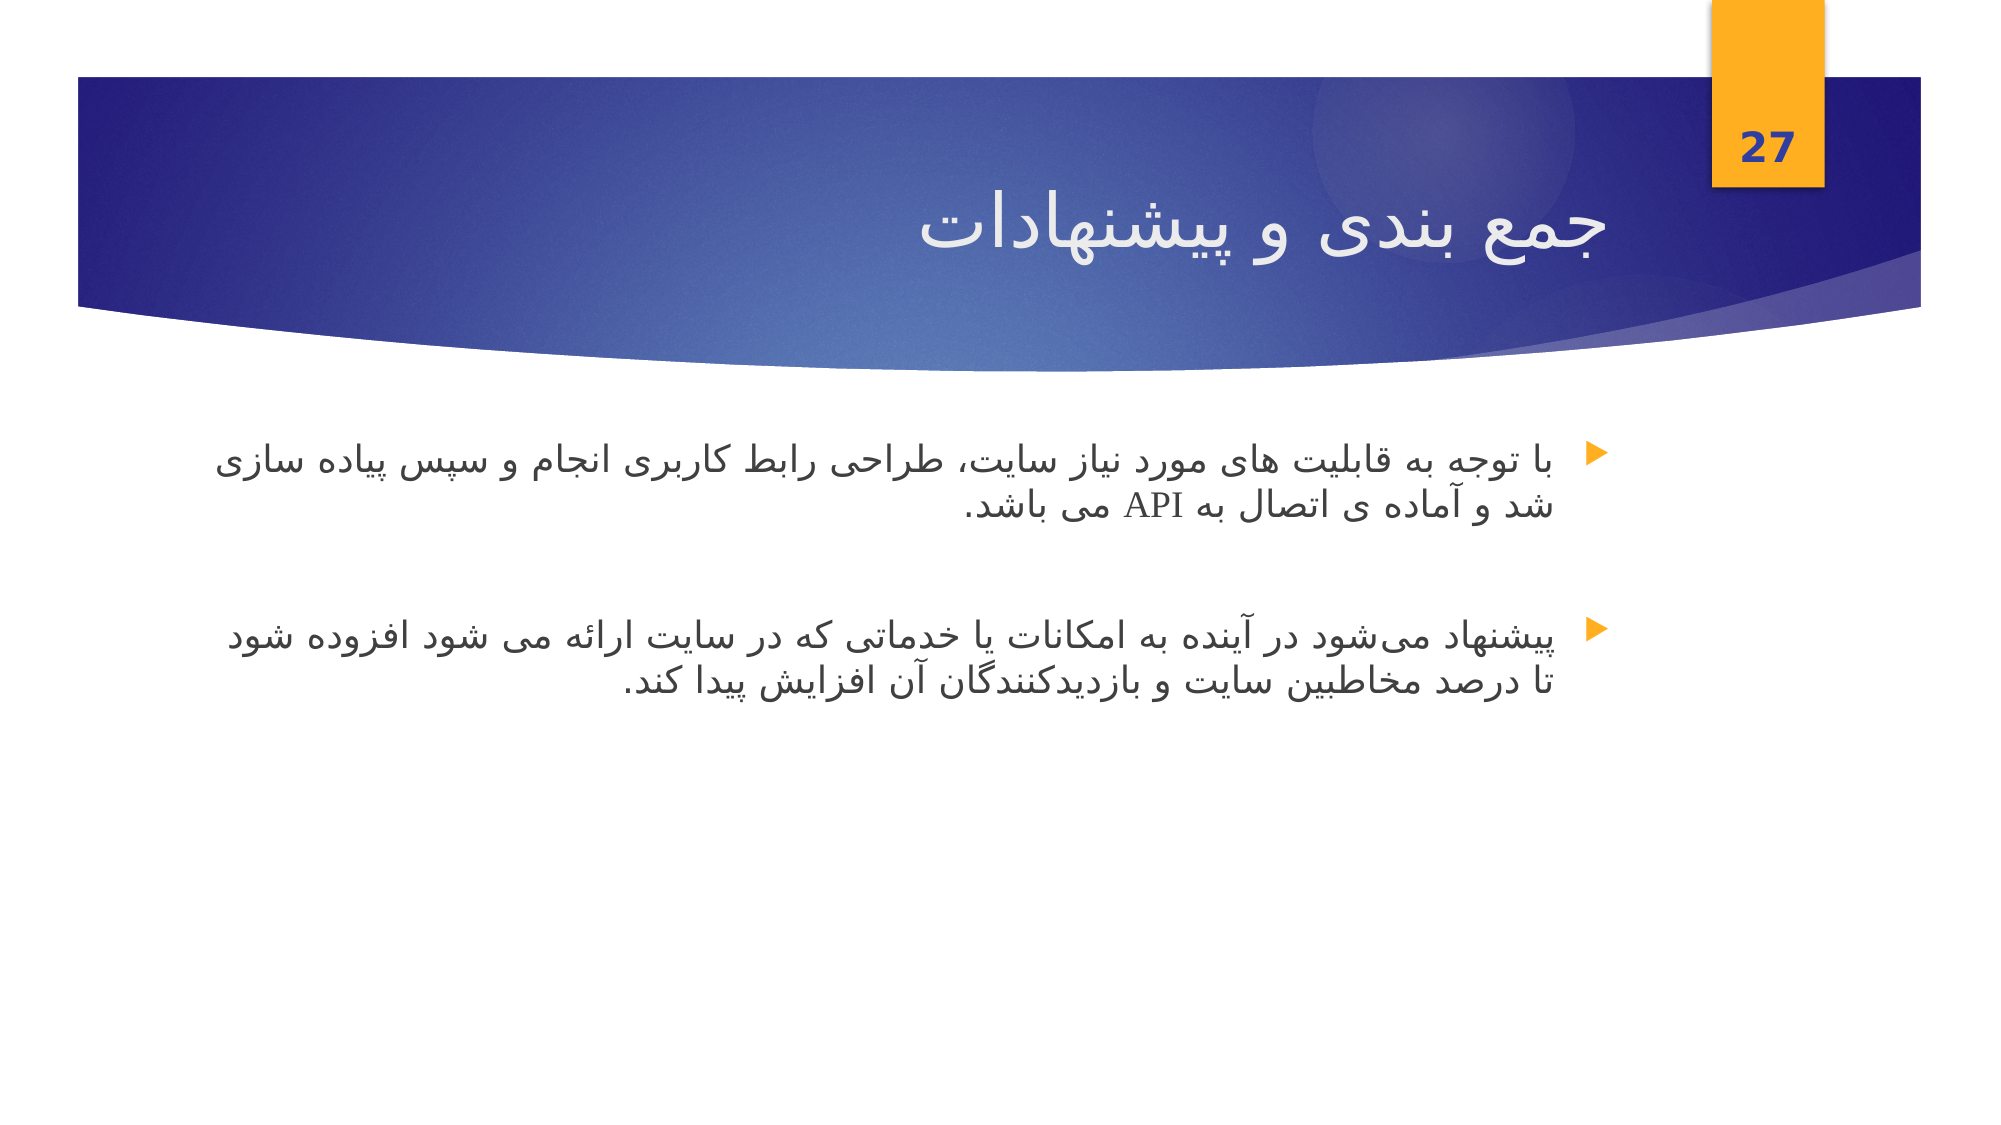

27
# جمع بندی و پیشنهادات
با توجه به قابلیت های مورد نیاز سایت، طراحی رابط کاربری انجام و سپس پیاده سازی شد و آماده ی اتصال به API می باشد.

پیشنهاد می‌شود در آینده به امکانات یا خدماتی که در سایت ارائه می شود افزوده شود تا درصد مخاطبین سایت و بازدیدکنندگان آن افزایش پیدا کند.